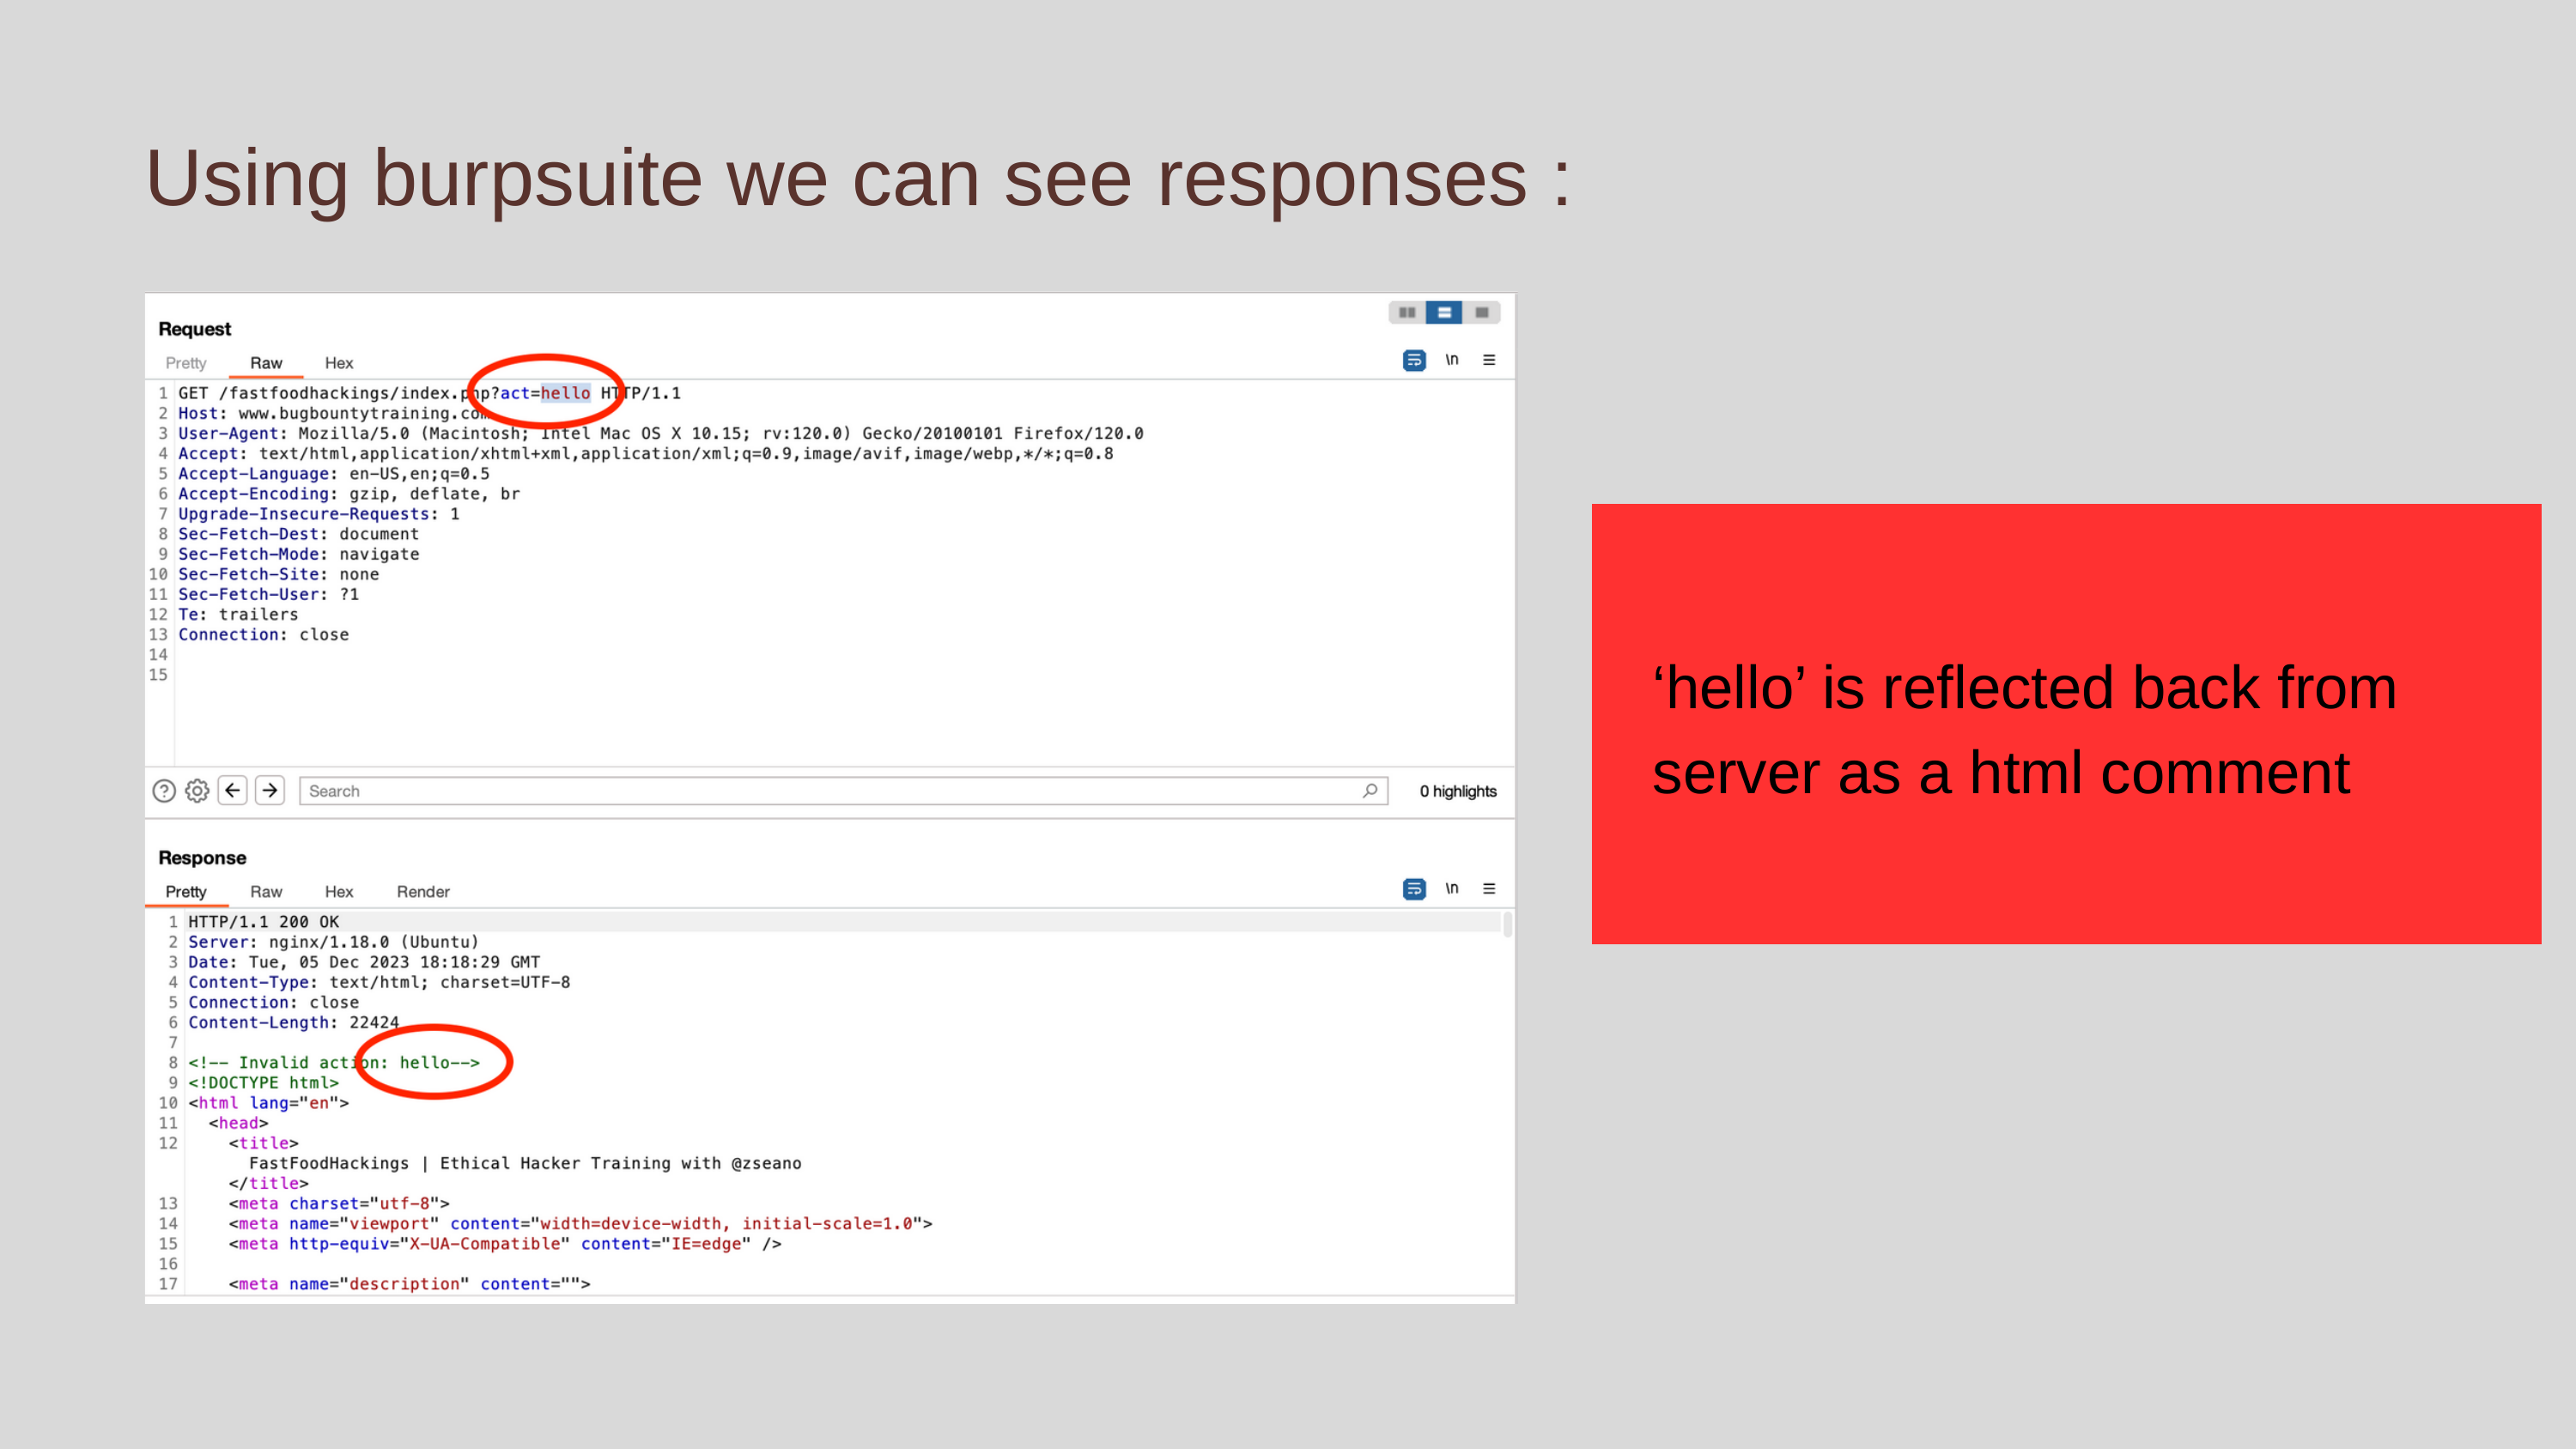

Using burpsuite we can see responses :

‘hello’ is reflected back from server as a html comment